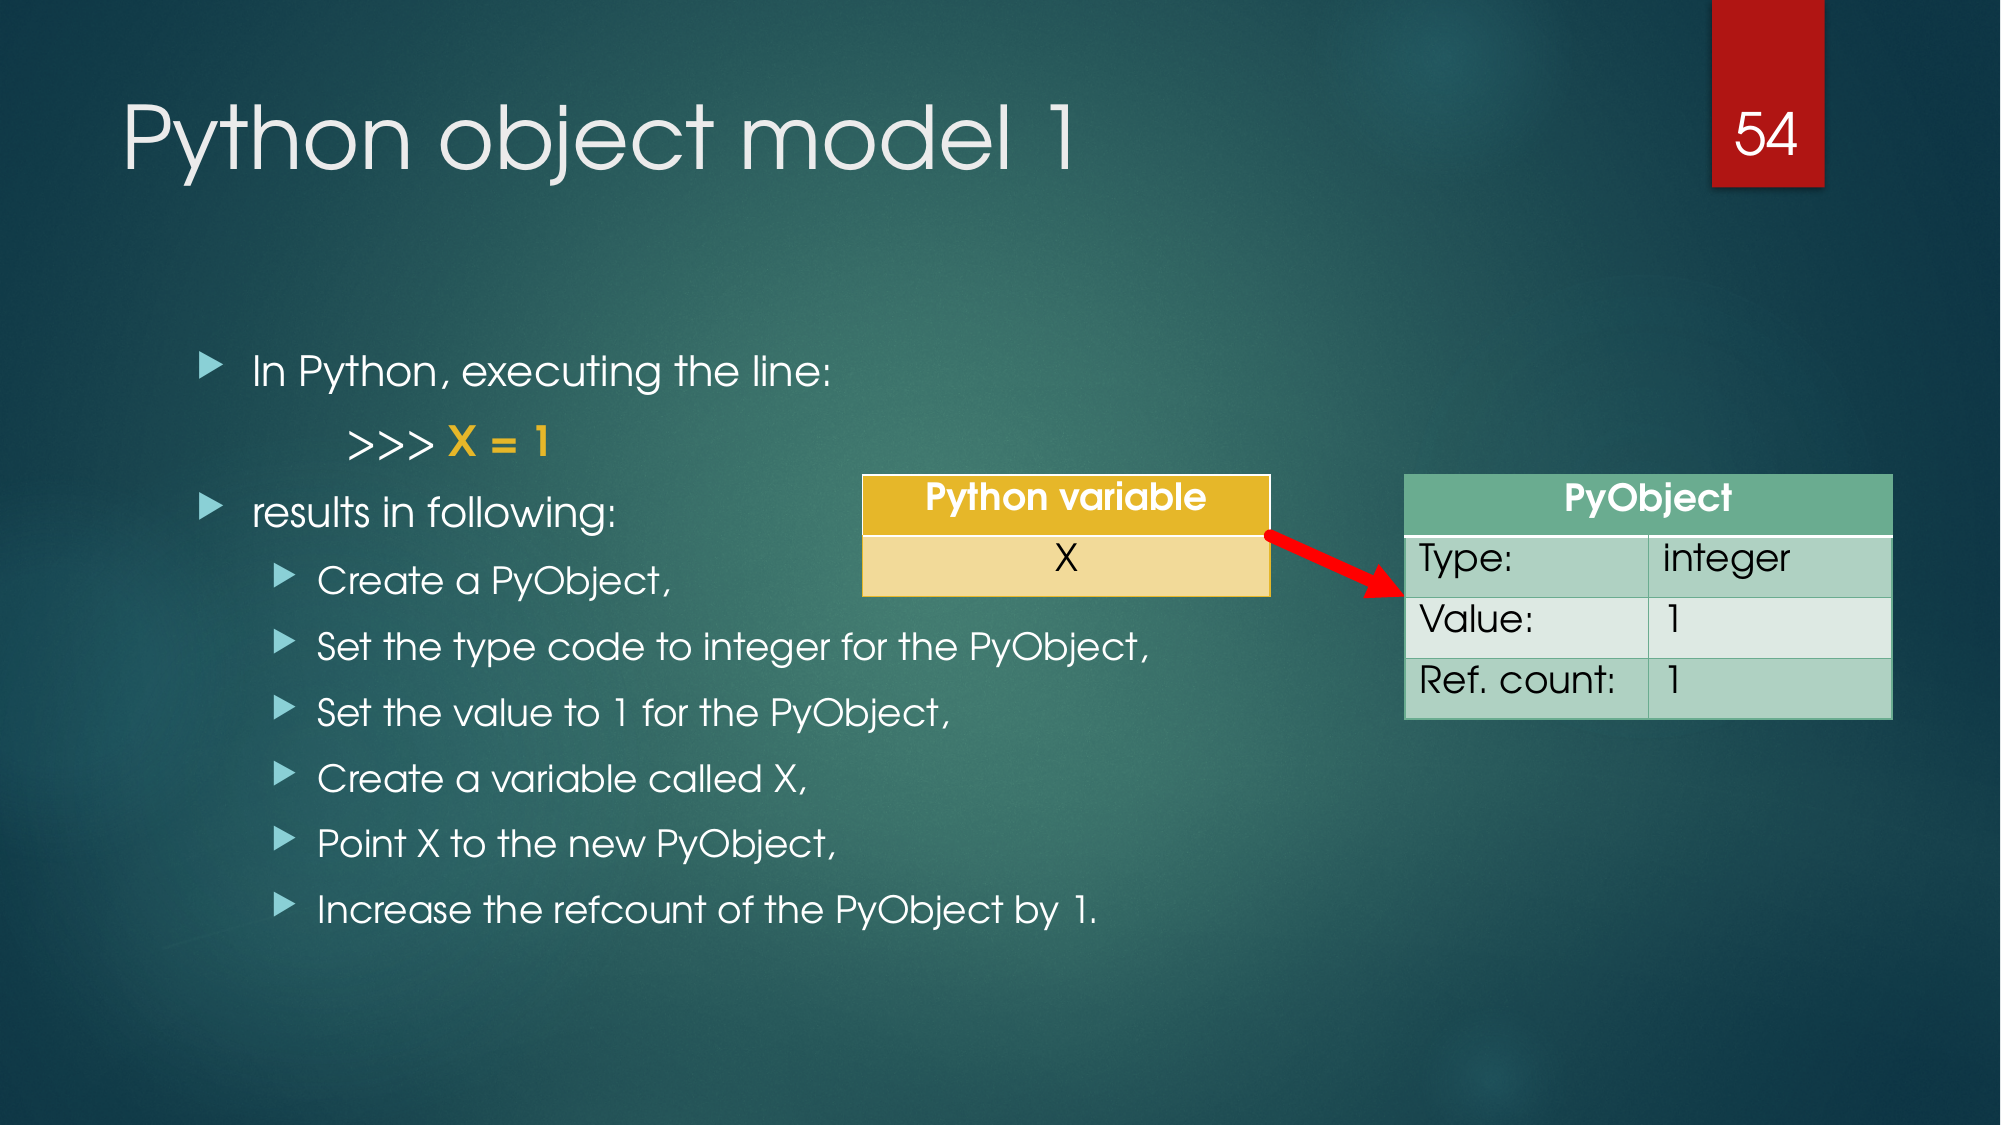

54
# Python object model 1
In Python, executing the line:
	>>> X = 1
results in following:
Create a PyObject,
Set the type code to integer for the PyObject,
Set the value to 1 for the PyObject,
Create a variable called X,
Point X to the new PyObject,
Increase the refcount of the PyObject by 1.
| Python variable |
| --- |
| X |
| PyObject |  |
| --- | --- |
| Type: | integer |
| Value: | 1 |
| Ref. count: | 0 |
| PyObject |  |
| --- | --- |
| Type: | integer |
| Value: | 1 |
| Ref. count: | 1 |